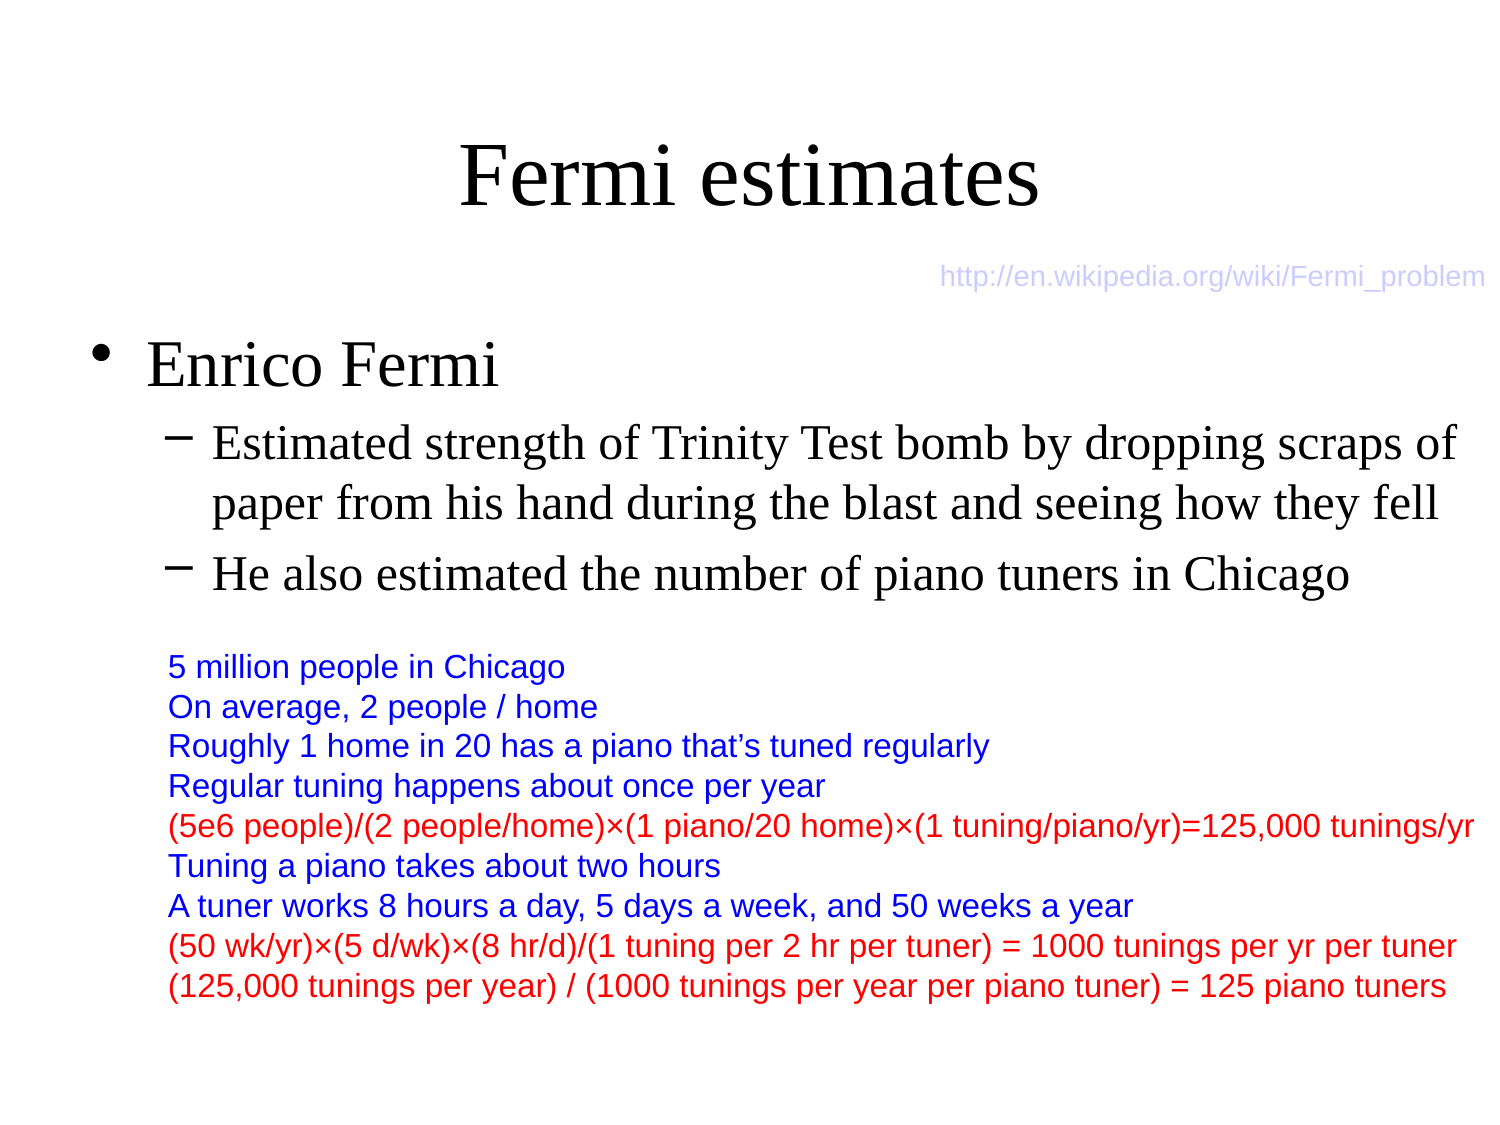

# Fermi estimates
http://en.wikipedia.org/wiki/Fermi_problem
Enrico Fermi
Estimated strength of Trinity Test bomb by dropping scraps of paper from his hand during the blast and seeing how they fell
He also estimated the number of piano tuners in Chicago
Drake equation;  Fermi paradox: “Where are they?”
5 million people in Chicago
On average, 2 people / home
Roughly 1 home in 20 has a piano that’s tuned regularly
Regular tuning happens about once per year
(5e6 people)/(2 people/home)×(1 piano/20 home)×(1 tuning/piano/yr)=125,000 tunings/yr
Tuning a piano takes about two hours
A tuner works 8 hours a day, 5 days a week, and 50 weeks a year
(50 wk/yr)×(5 d/wk)×(8 hr/d)/(1 tuning per 2 hr per tuner) = 1000 tunings per yr per tuner
(125,000 tunings per year) / (1000 tunings per year per piano tuner) = 125 piano tuners